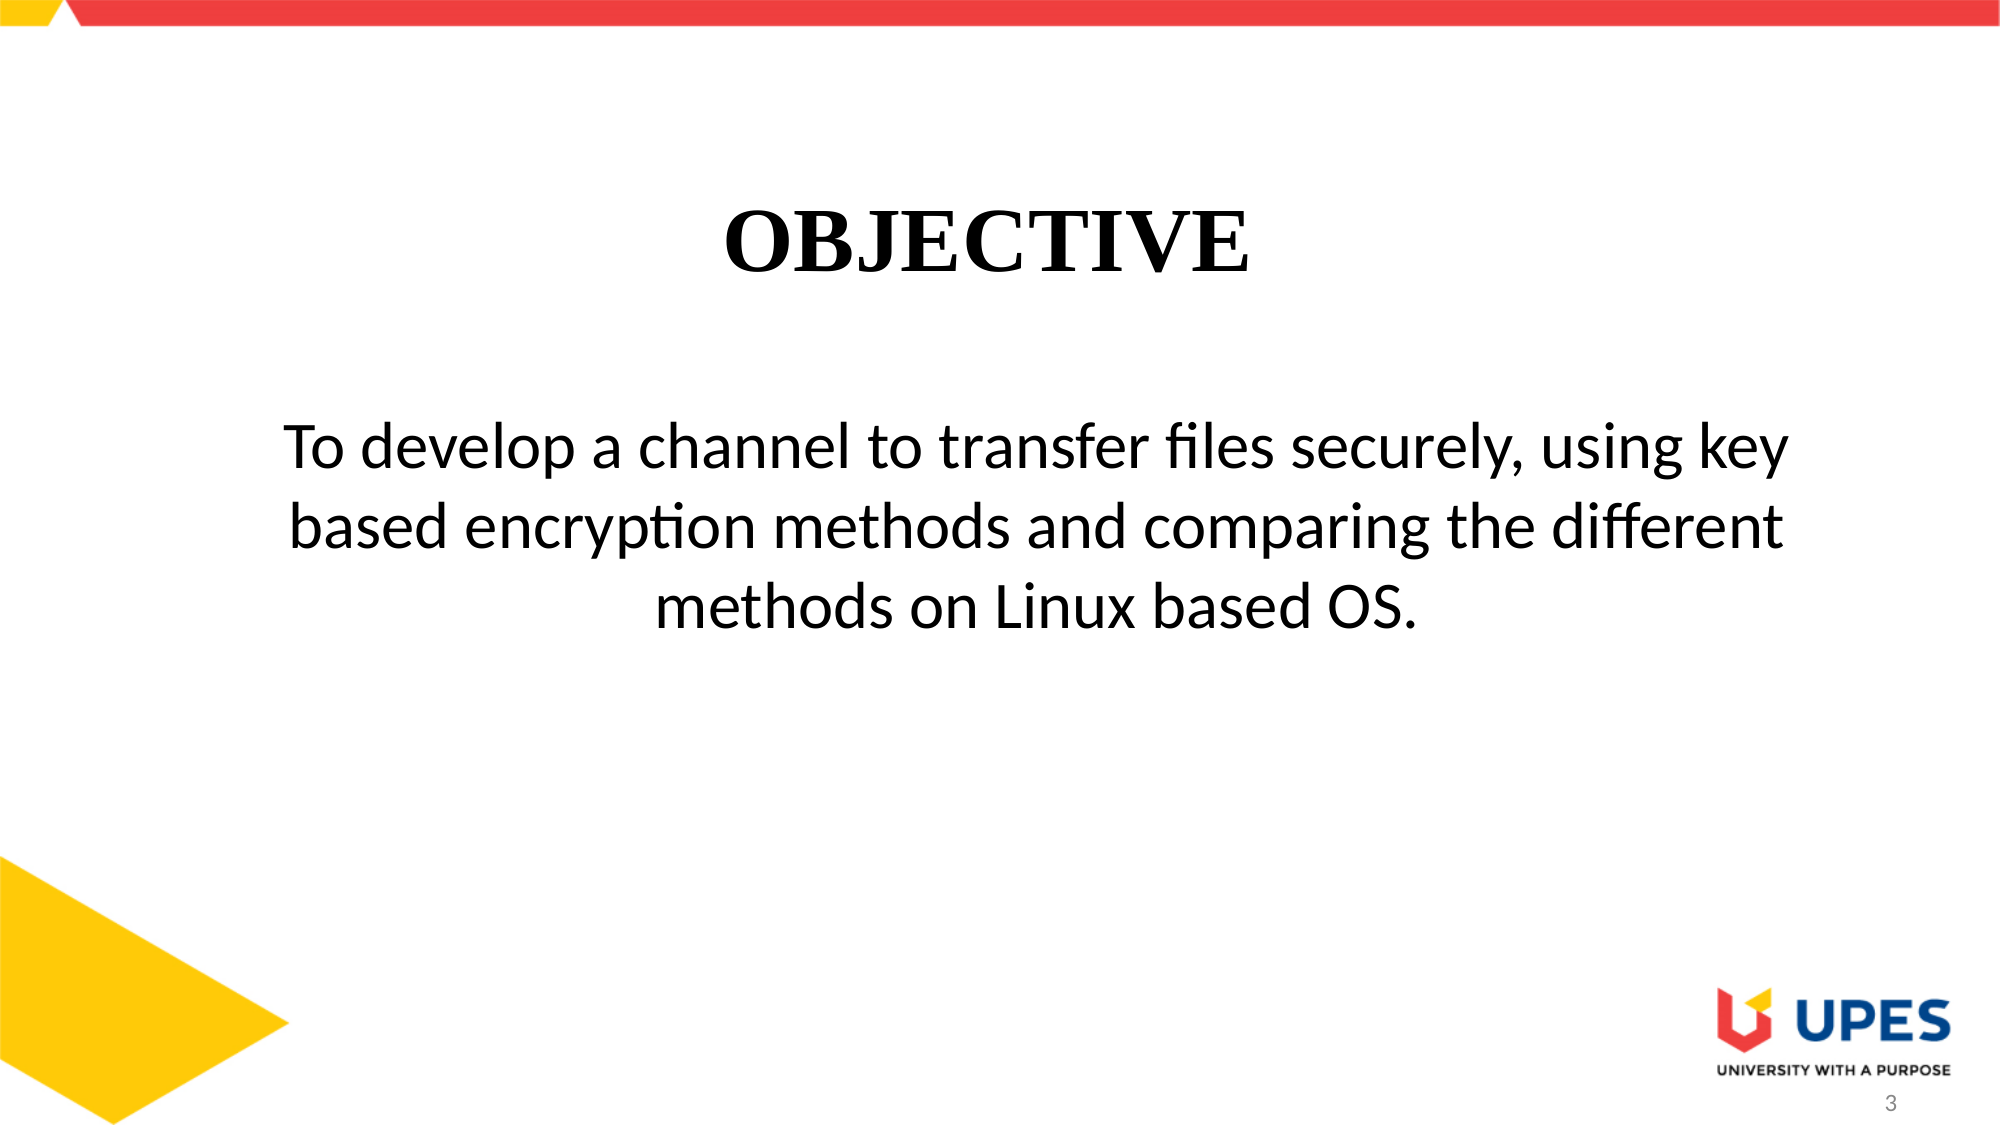

# OBJECTIVE
To develop a channel to transfer files securely, using key based encryption methods and comparing the different methods on Linux based OS.

3